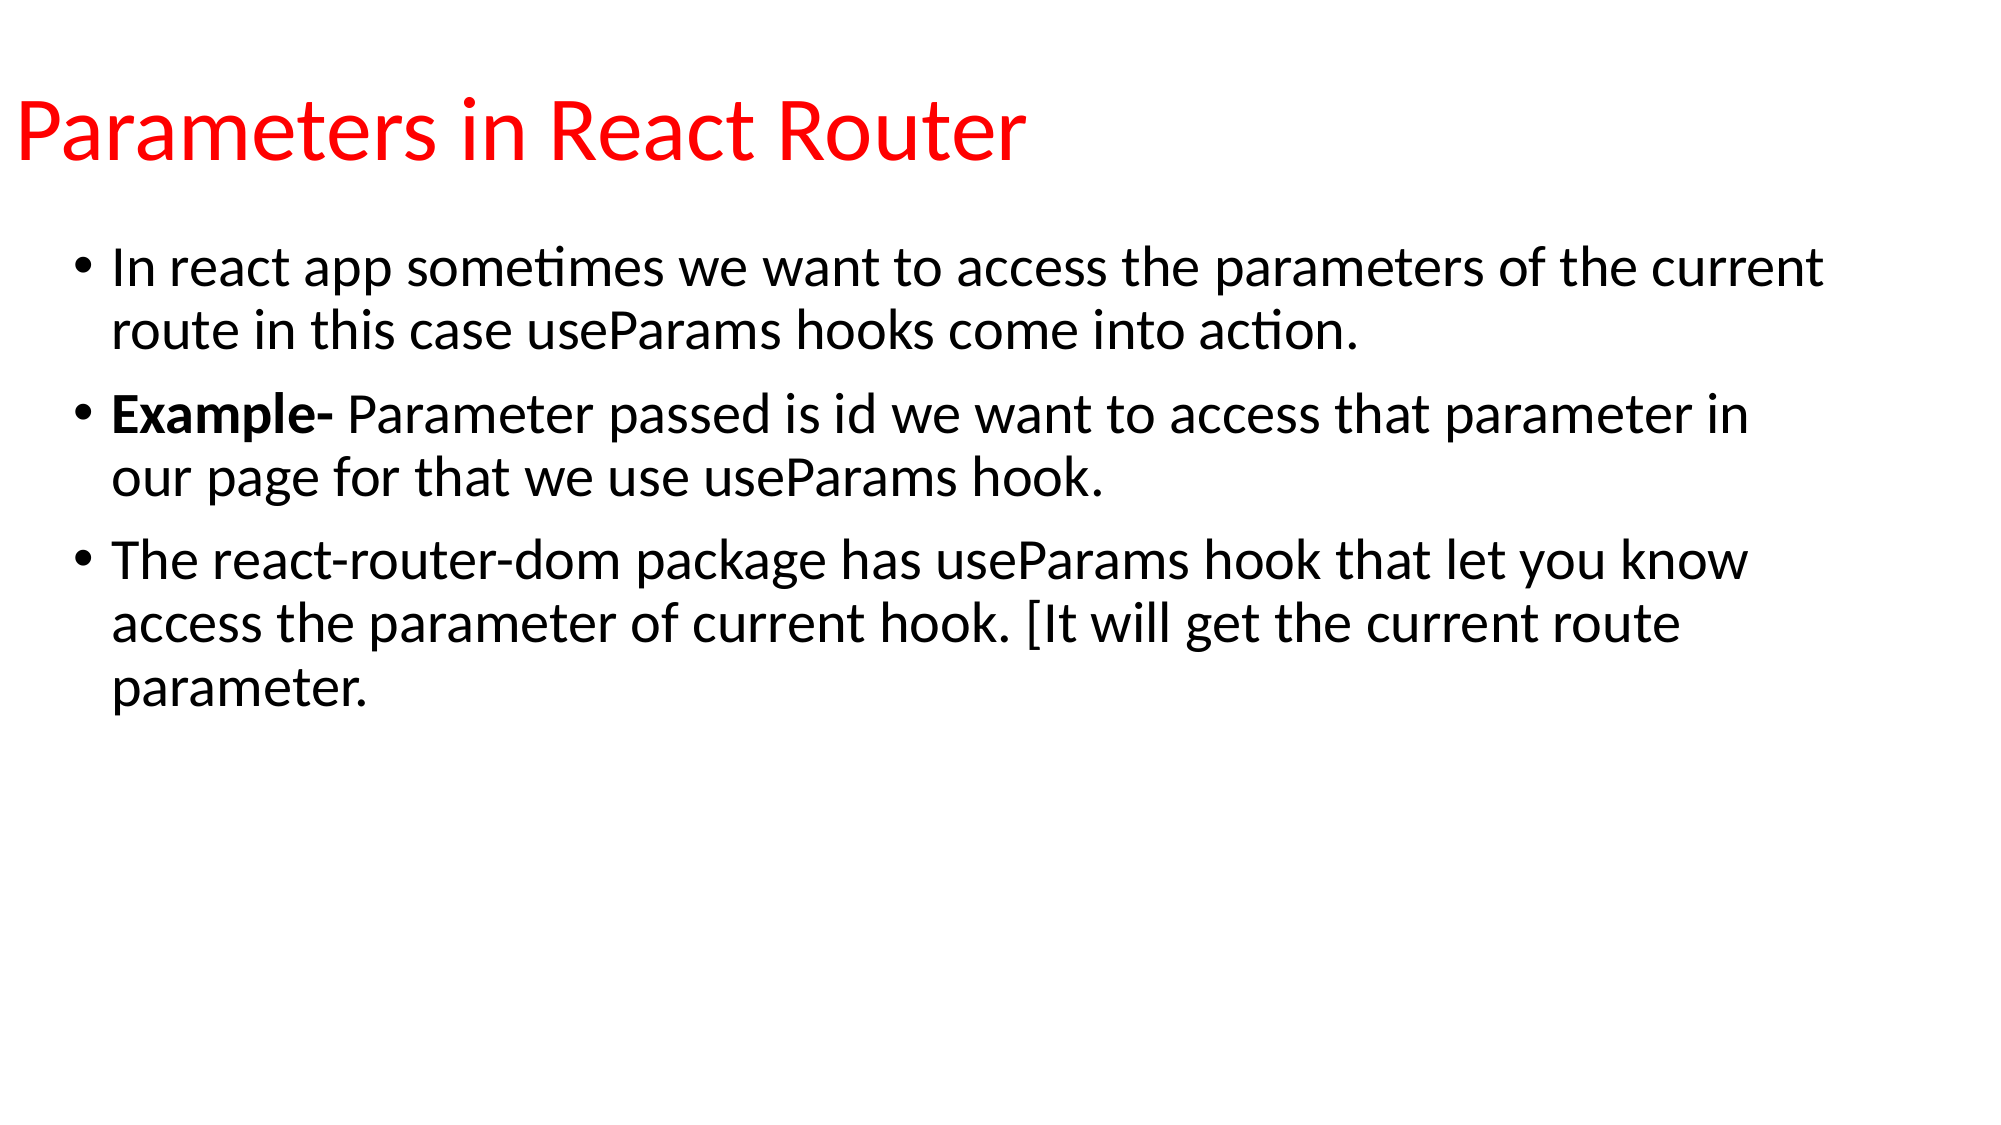

# Parameters in React Router
In react app sometimes we want to access the parameters of the current route in this case useParams hooks come into action.
Example- Parameter passed is id we want to access that parameter in our page for that we use useParams hook.
The react-router-dom package has useParams hook that let you know access the parameter of current hook. [It will get the current route parameter.